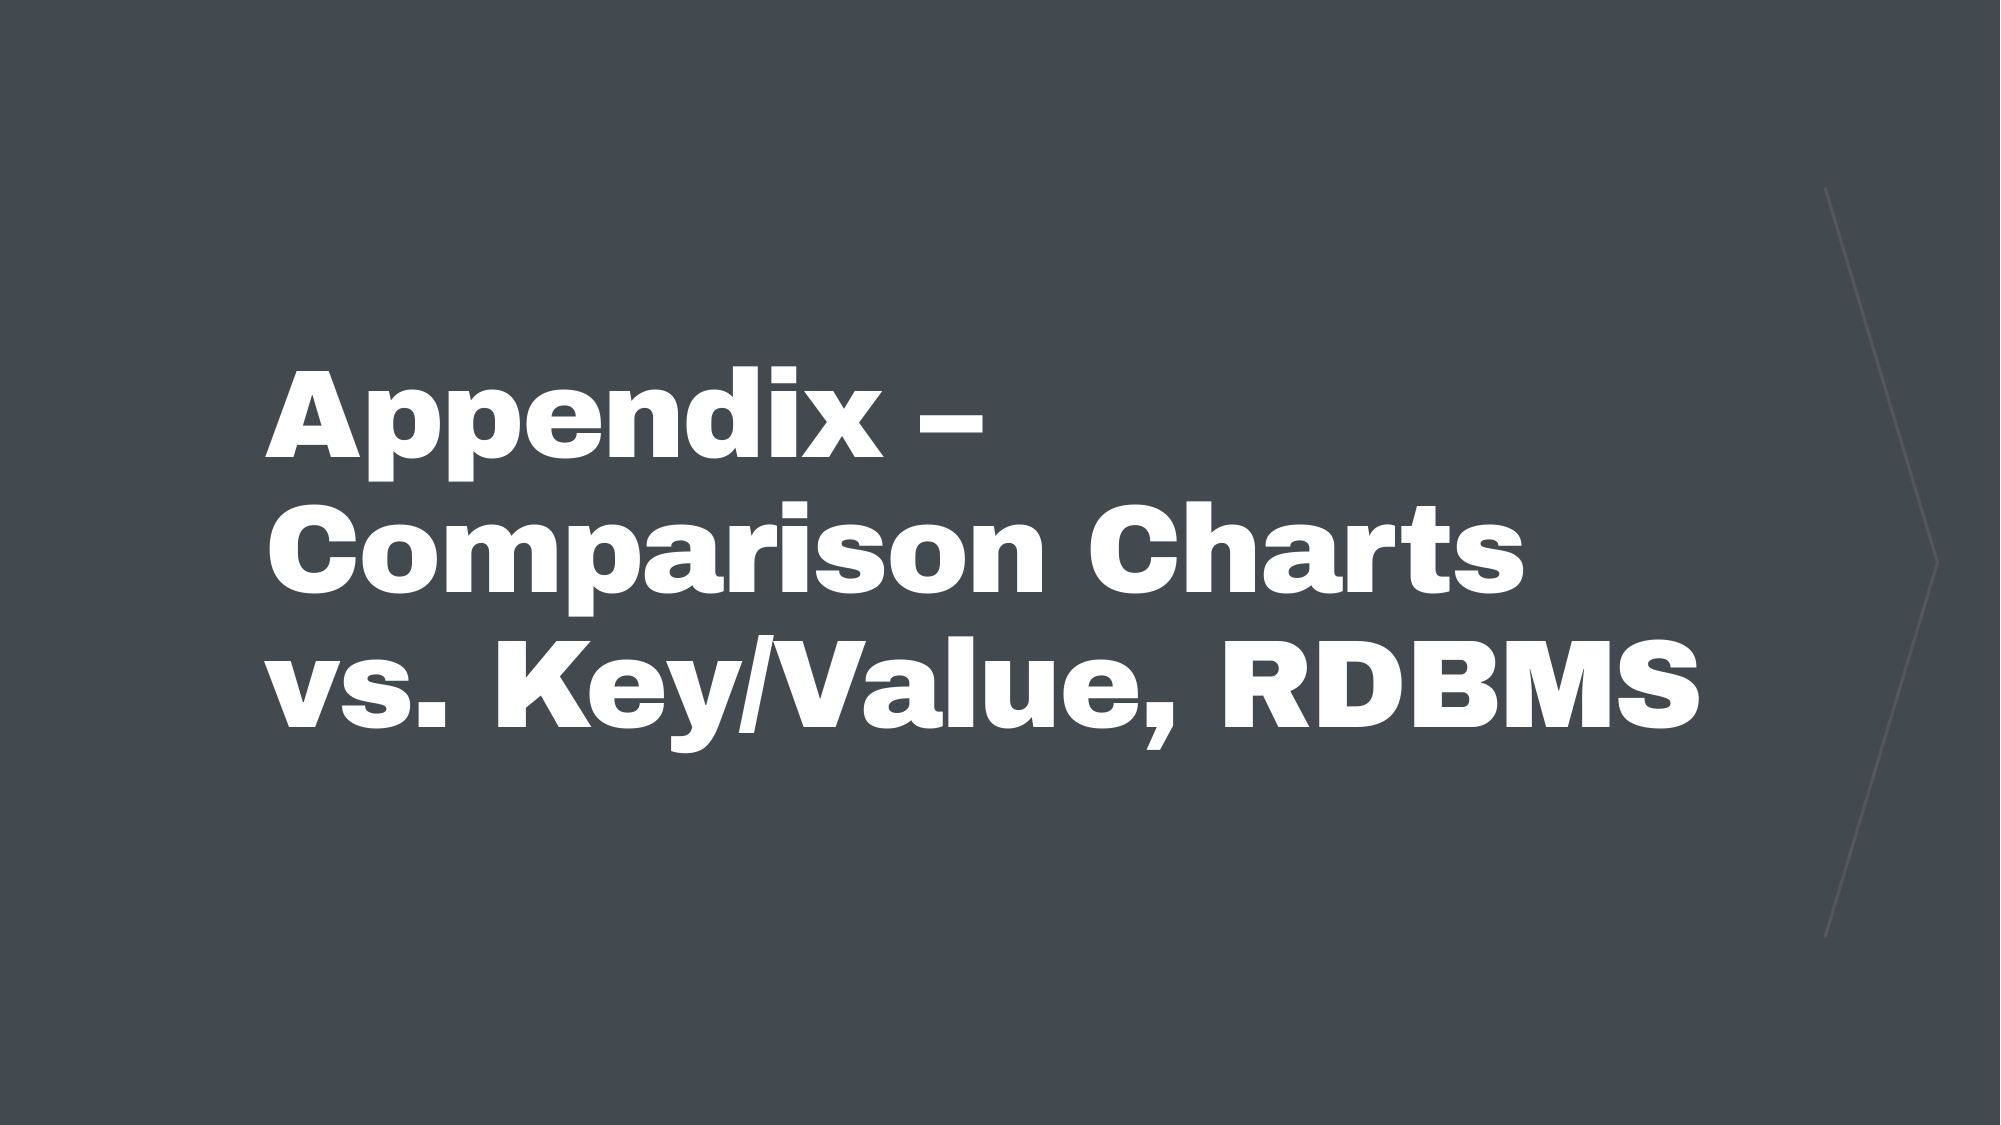

# Appendix – Comparison Charts vs. Key/Value, RDBMS